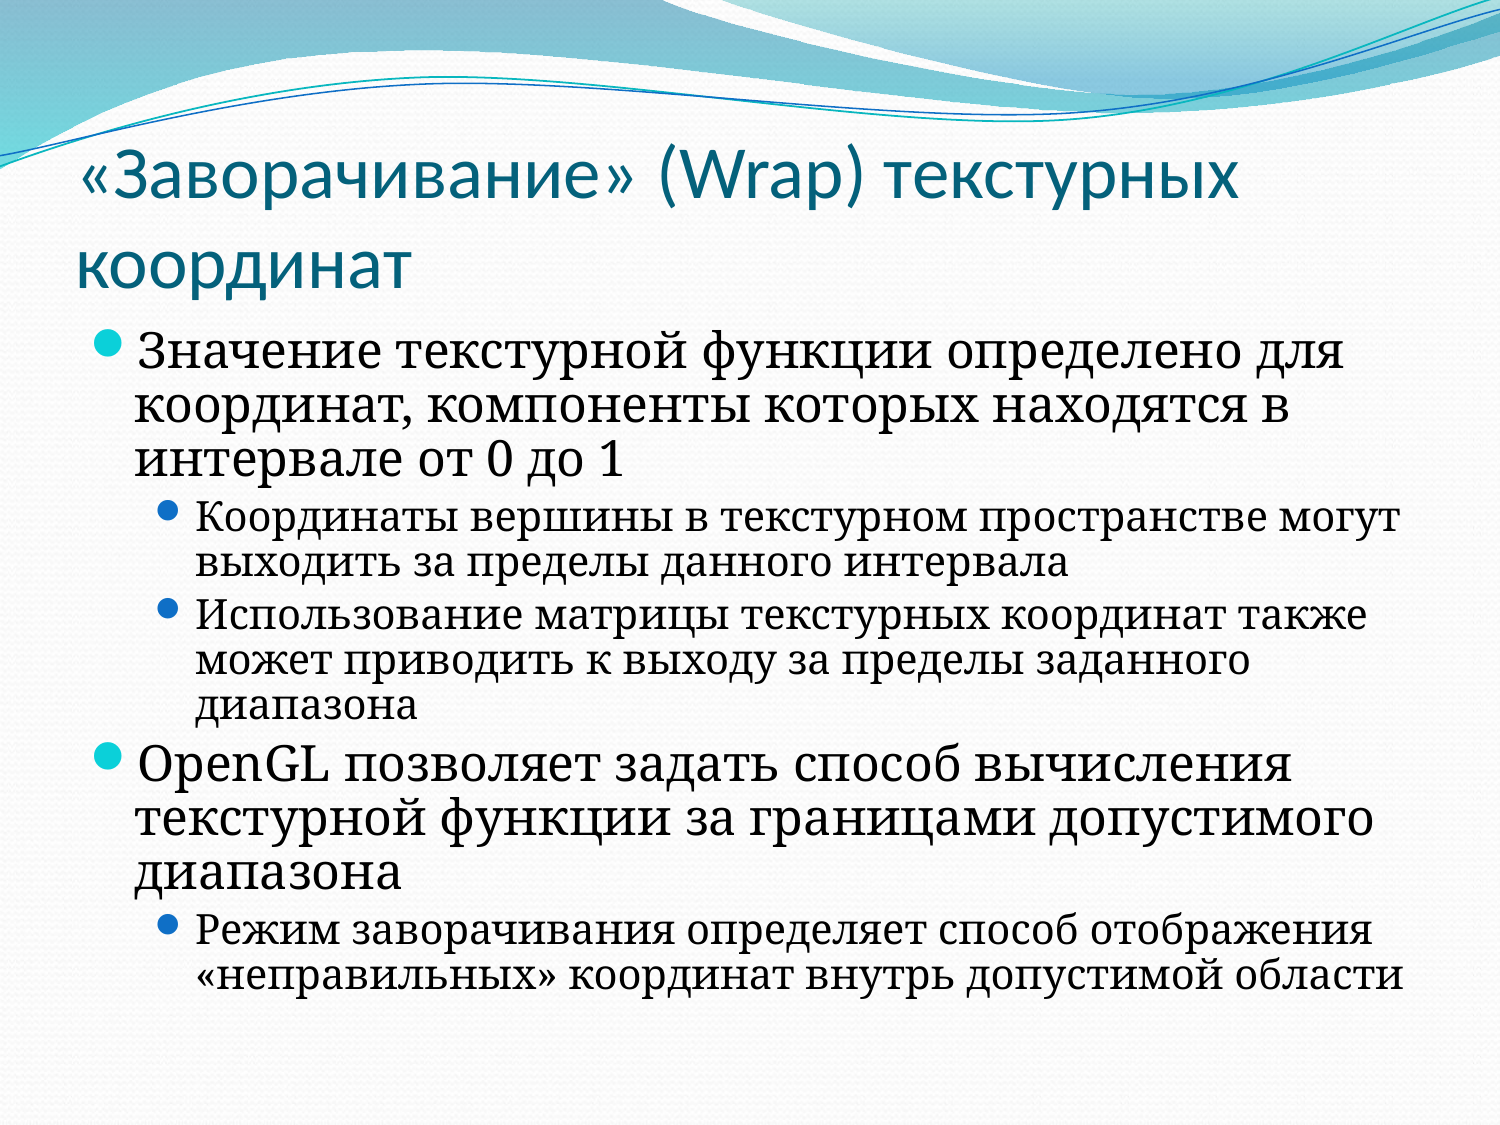

# «Заворачивание» (Wrap) текстурных координат
Значение текстурной функции определено для координат, компоненты которых находятся в интервале от 0 до 1
Координаты вершины в текстурном пространстве могут выходить за пределы данного интервала
Использование матрицы текстурных координат также может приводить к выходу за пределы заданного диапазона
OpenGL позволяет задать способ вычисления текстурной функции за границами допустимого диапазона
Режим заворачивания определяет способ отображения «неправильных» координат внутрь допустимой области